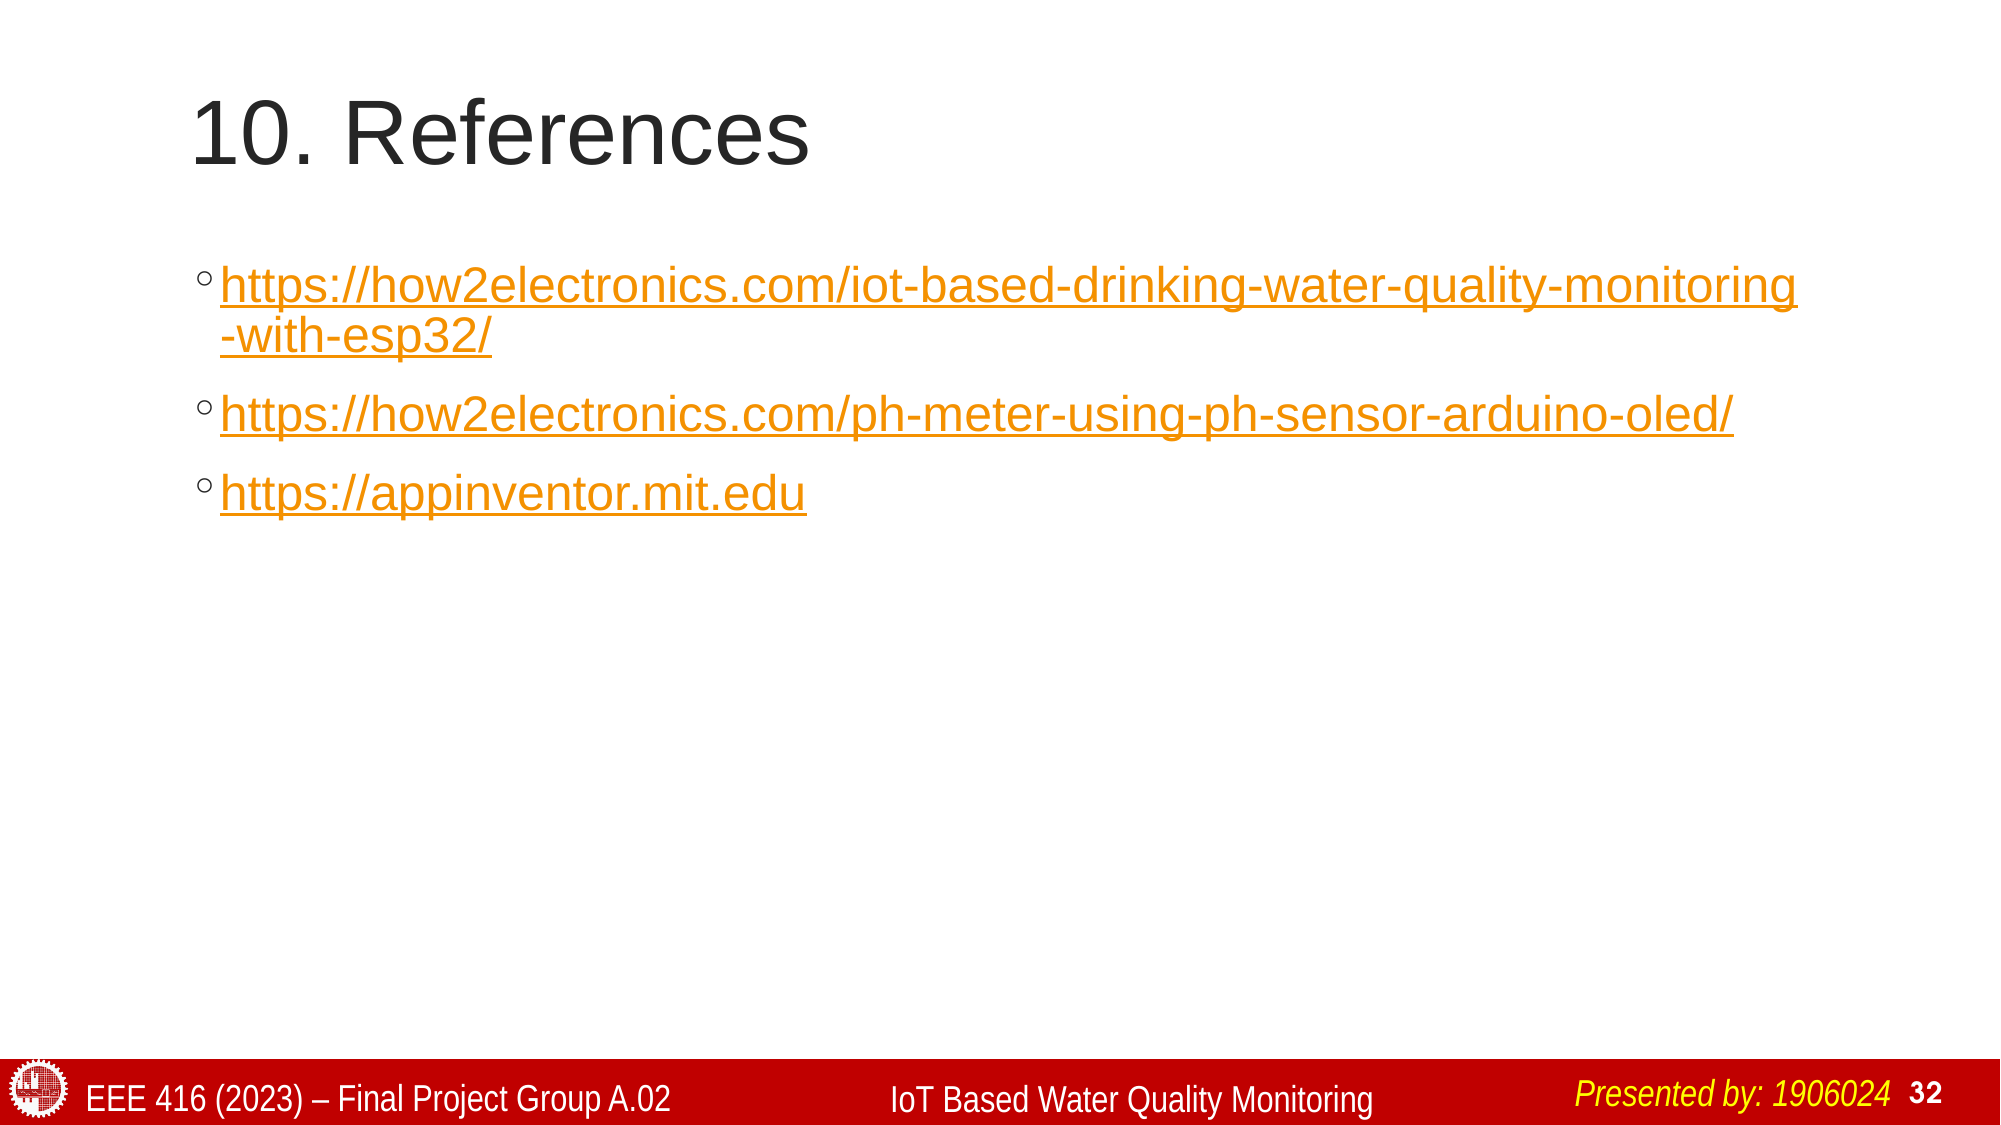

# 10. References
https://how2electronics.com/iot-based-drinking-water-quality-monitoring-with-esp32/
https://how2electronics.com/ph-meter-using-ph-sensor-arduino-oled/
https://appinventor.mit.edu

Presented by: 1906024
EEE 416 (2023) – Final Project Group A.02
32
IoT Based Water Quality Monitoring